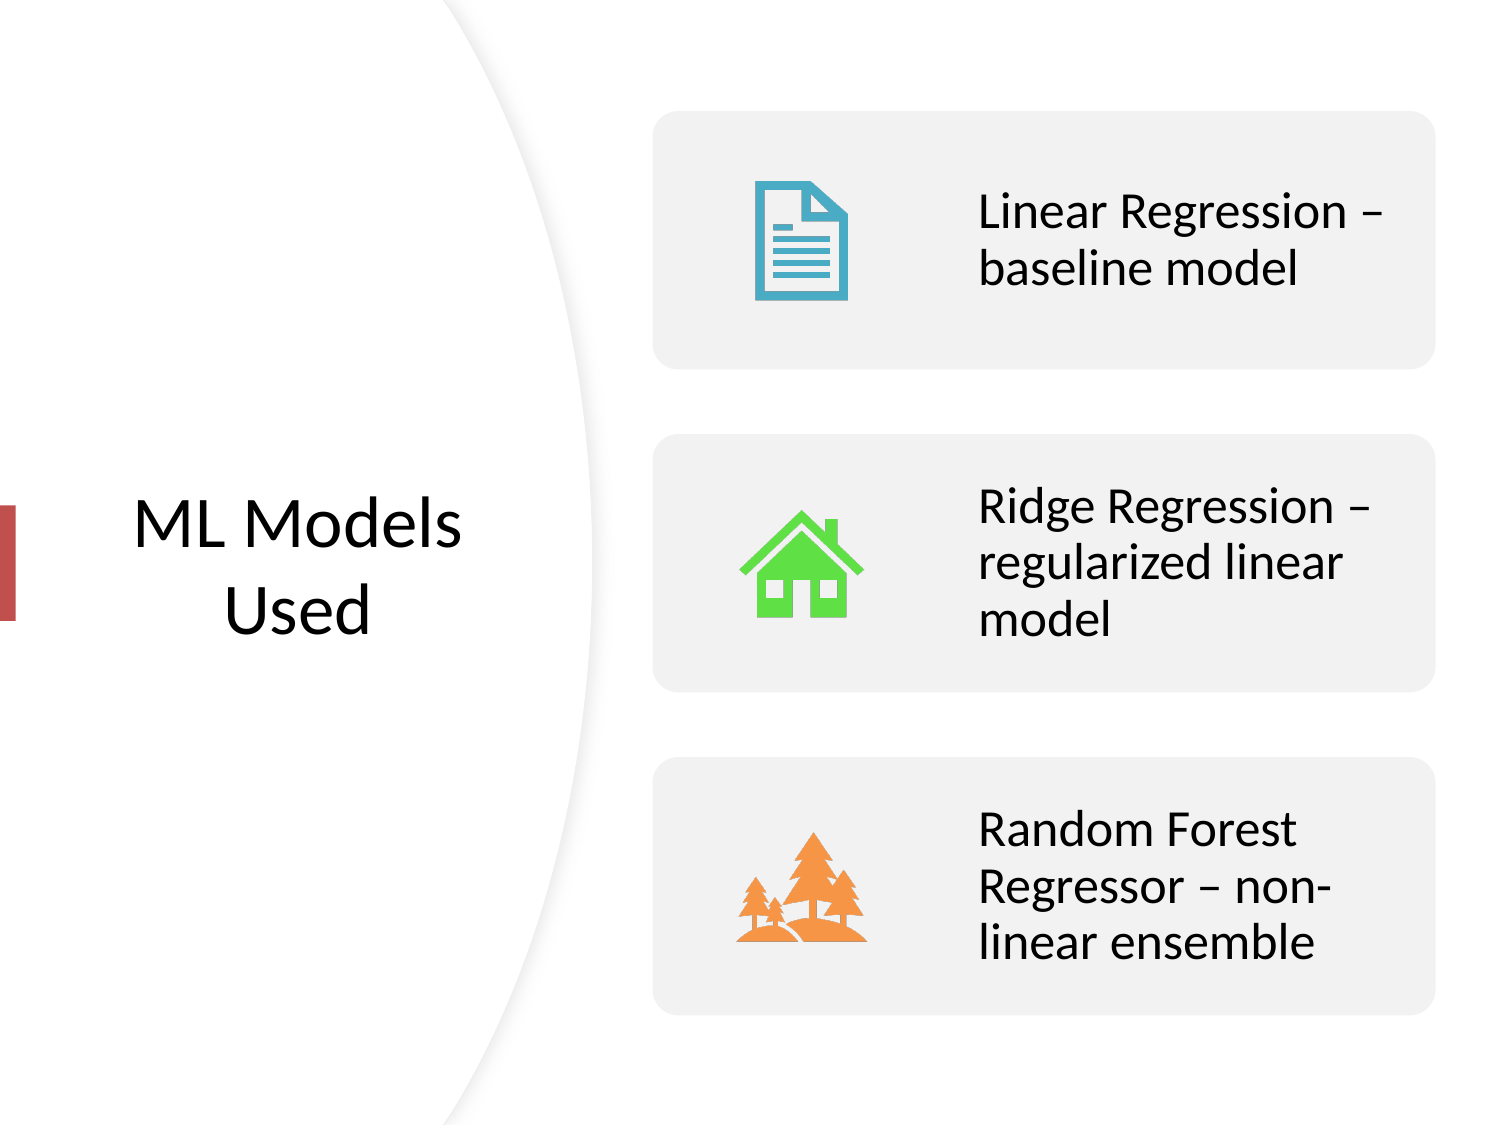

Linear Regression – baseline model
Ridge Regression – regularized linear model
Random Forest Regressor – non-linear ensemble
# ML Models Used